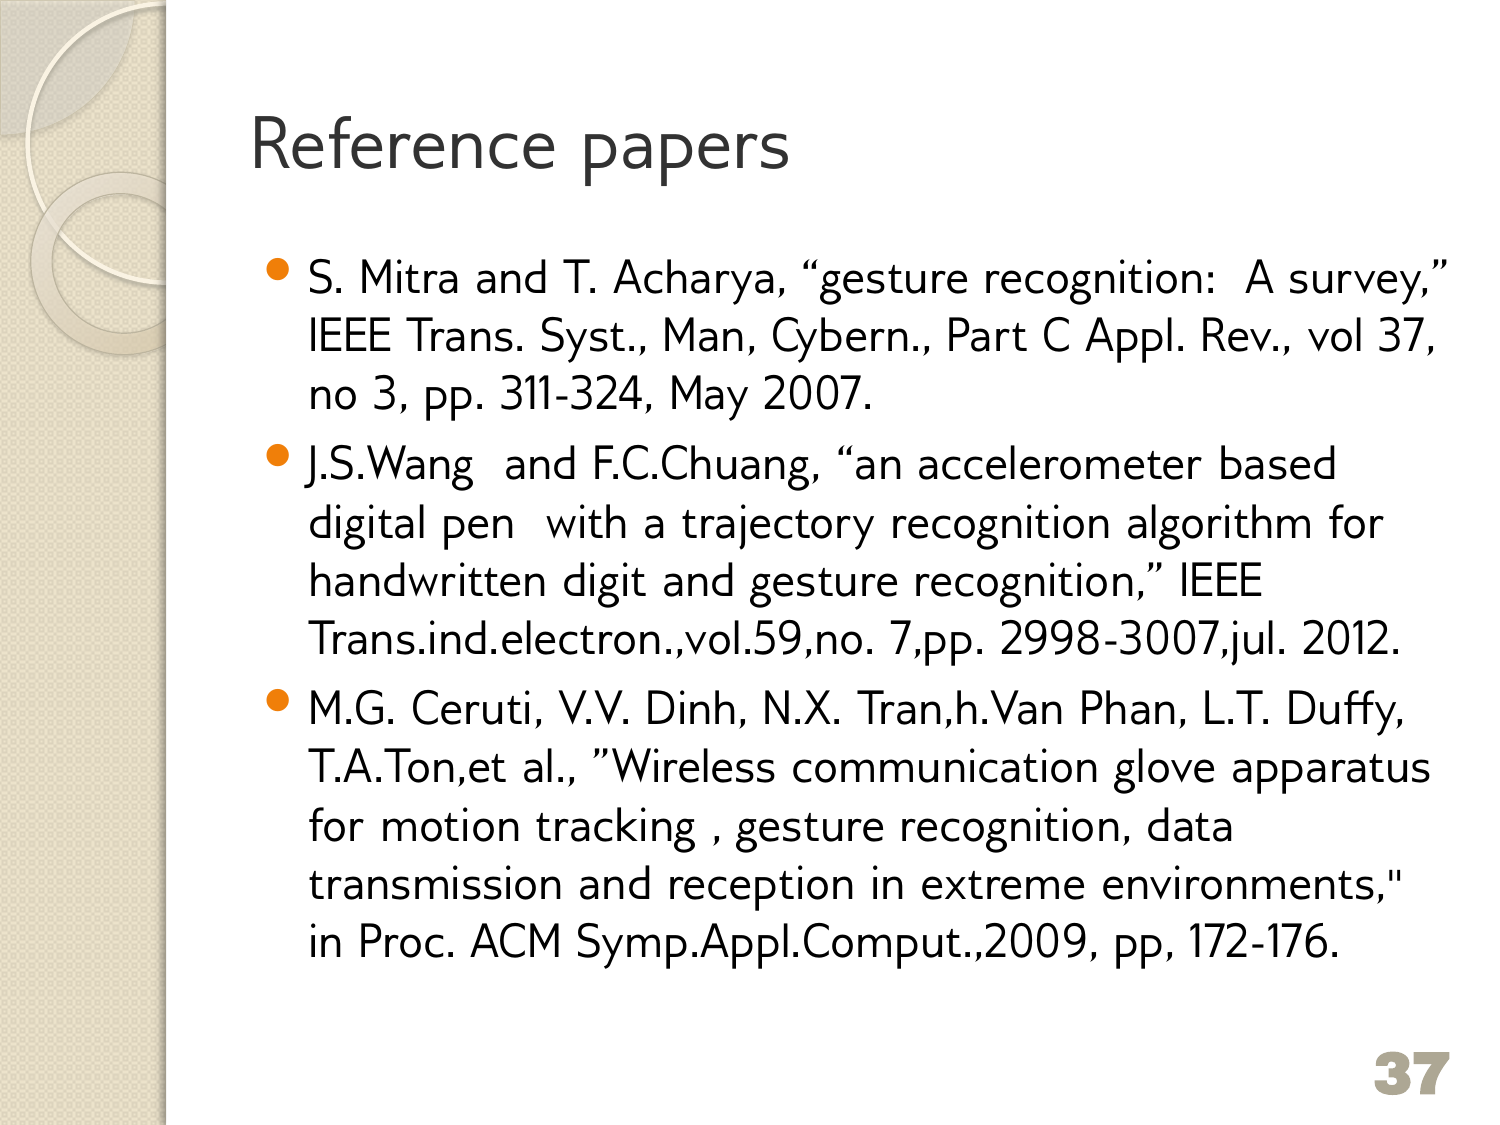

# Reference papers
S. Mitra and T. Acharya, “gesture recognition:  A survey,” IEEE Trans. Syst., Man, Cybern., Part C Appl. Rev., vol 37, no 3, pp. 311-324, May 2007.
J.S.Wang  and F.C.Chuang, “an accelerometer based digital pen  with a trajectory recognition algorithm for handwritten digit and gesture recognition,” IEEE  Trans.ind.electron.,vol.59,no. 7,pp. 2998-3007,jul. 2012.
M.G. Ceruti, V.V. Dinh, N.X. Tran,h.Van Phan, L.T. Duffy, T.A.Ton,et al., ”Wireless communication glove apparatus for motion tracking , gesture recognition, data transmission and reception in extreme environments," in Proc. ACM Symp.Appl.Comput.,2009, pp, 172-176.
37